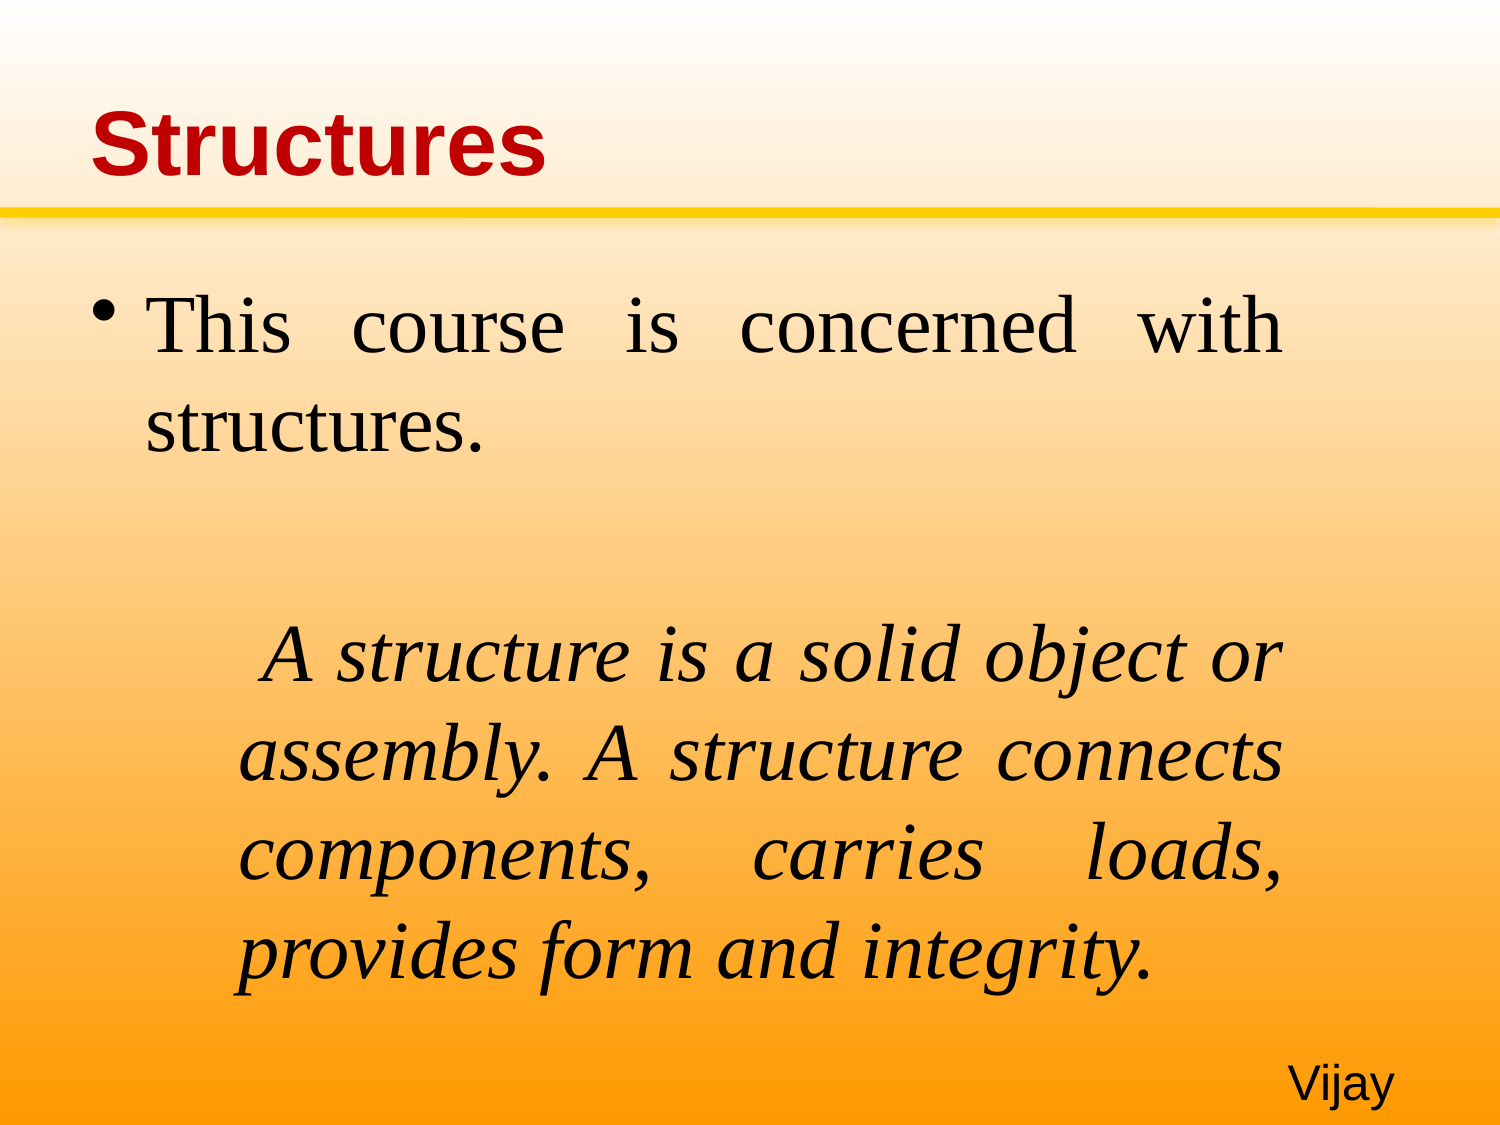

# Structures
This course is concerned with structures.

 A structure is a solid object or assembly. A structure connects components, carries loads, provides form and integrity.